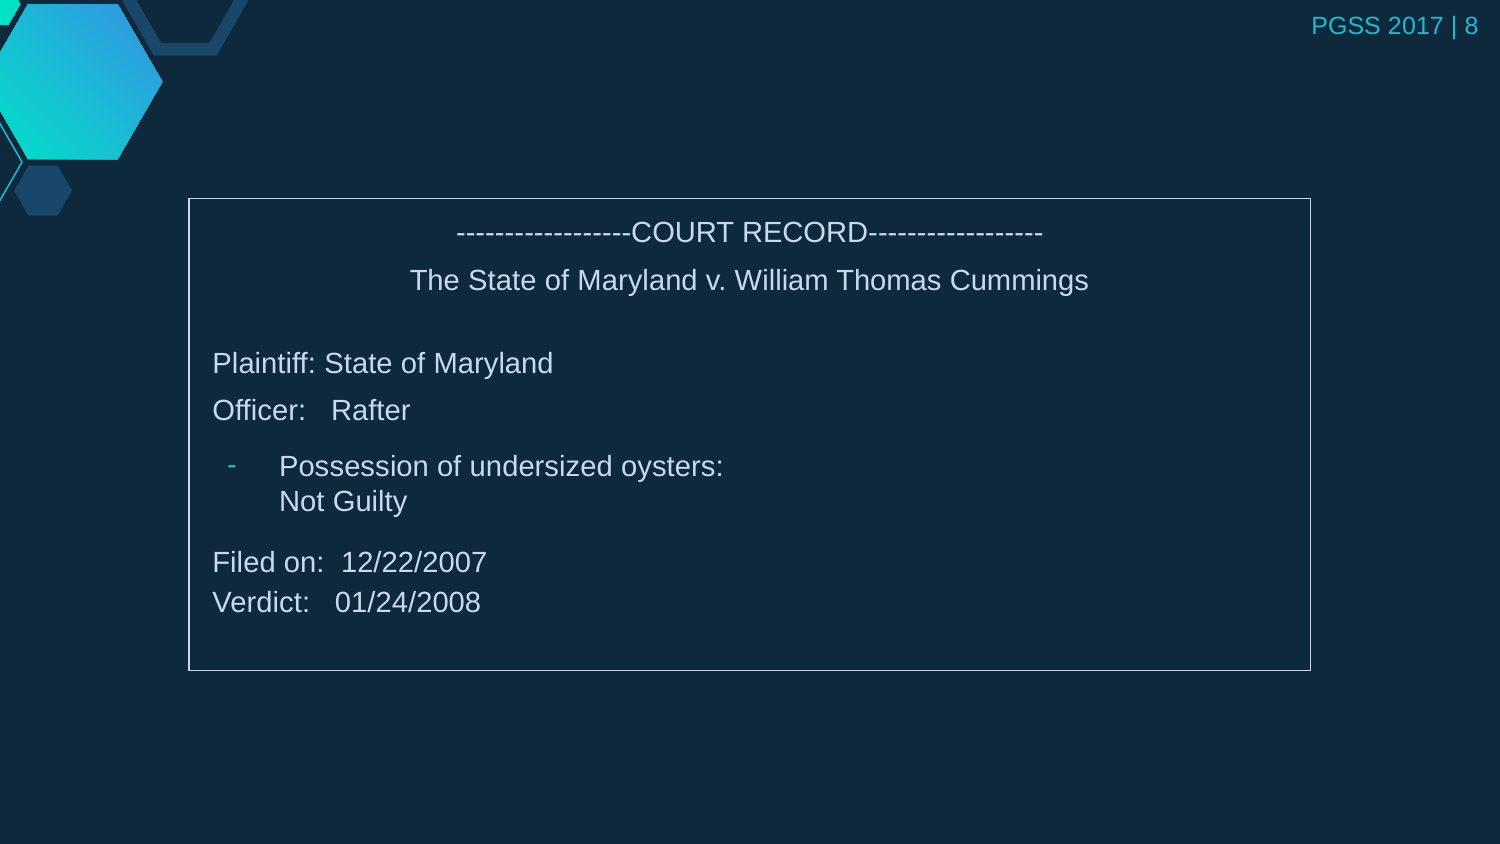

------------------COURT RECORD------------------
The State of Maryland v. William Thomas Cummings

 Plaintiff: State of Maryland
 Officer:   Rafter
Possession of undersized oysters:
Not Guilty
 Filed on:  12/22/2007
 Verdict:   01/24/2008